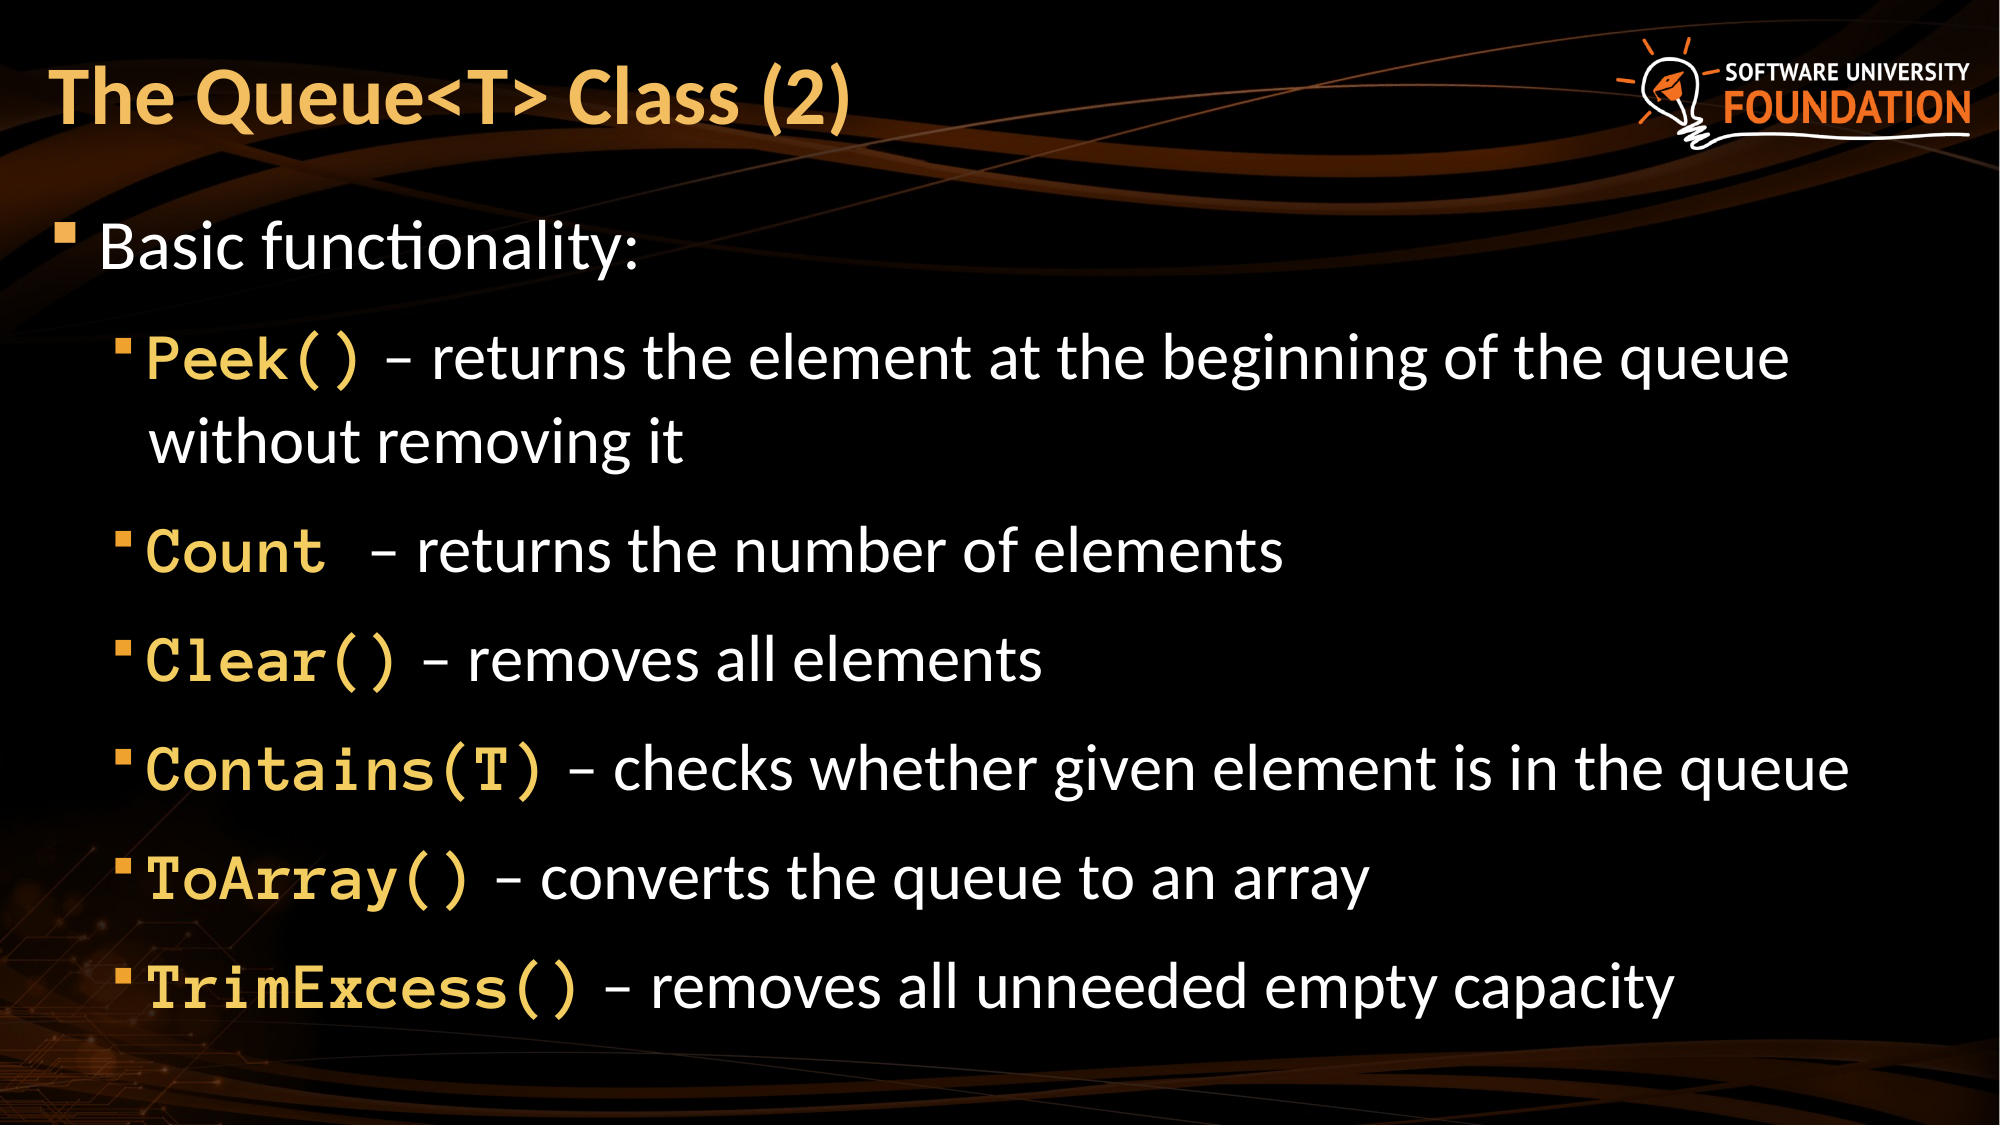

# The Queue<T> Class (2)
Basic functionality:
Peek() – returns the element at the beginning of the queue without removing it
Count – returns the number of elements
Clear() – removes all elements
Contains(T) – checks whether given element is in the queue
ToArray() – converts the queue to an array
TrimExcess() – removes all unneeded empty capacity